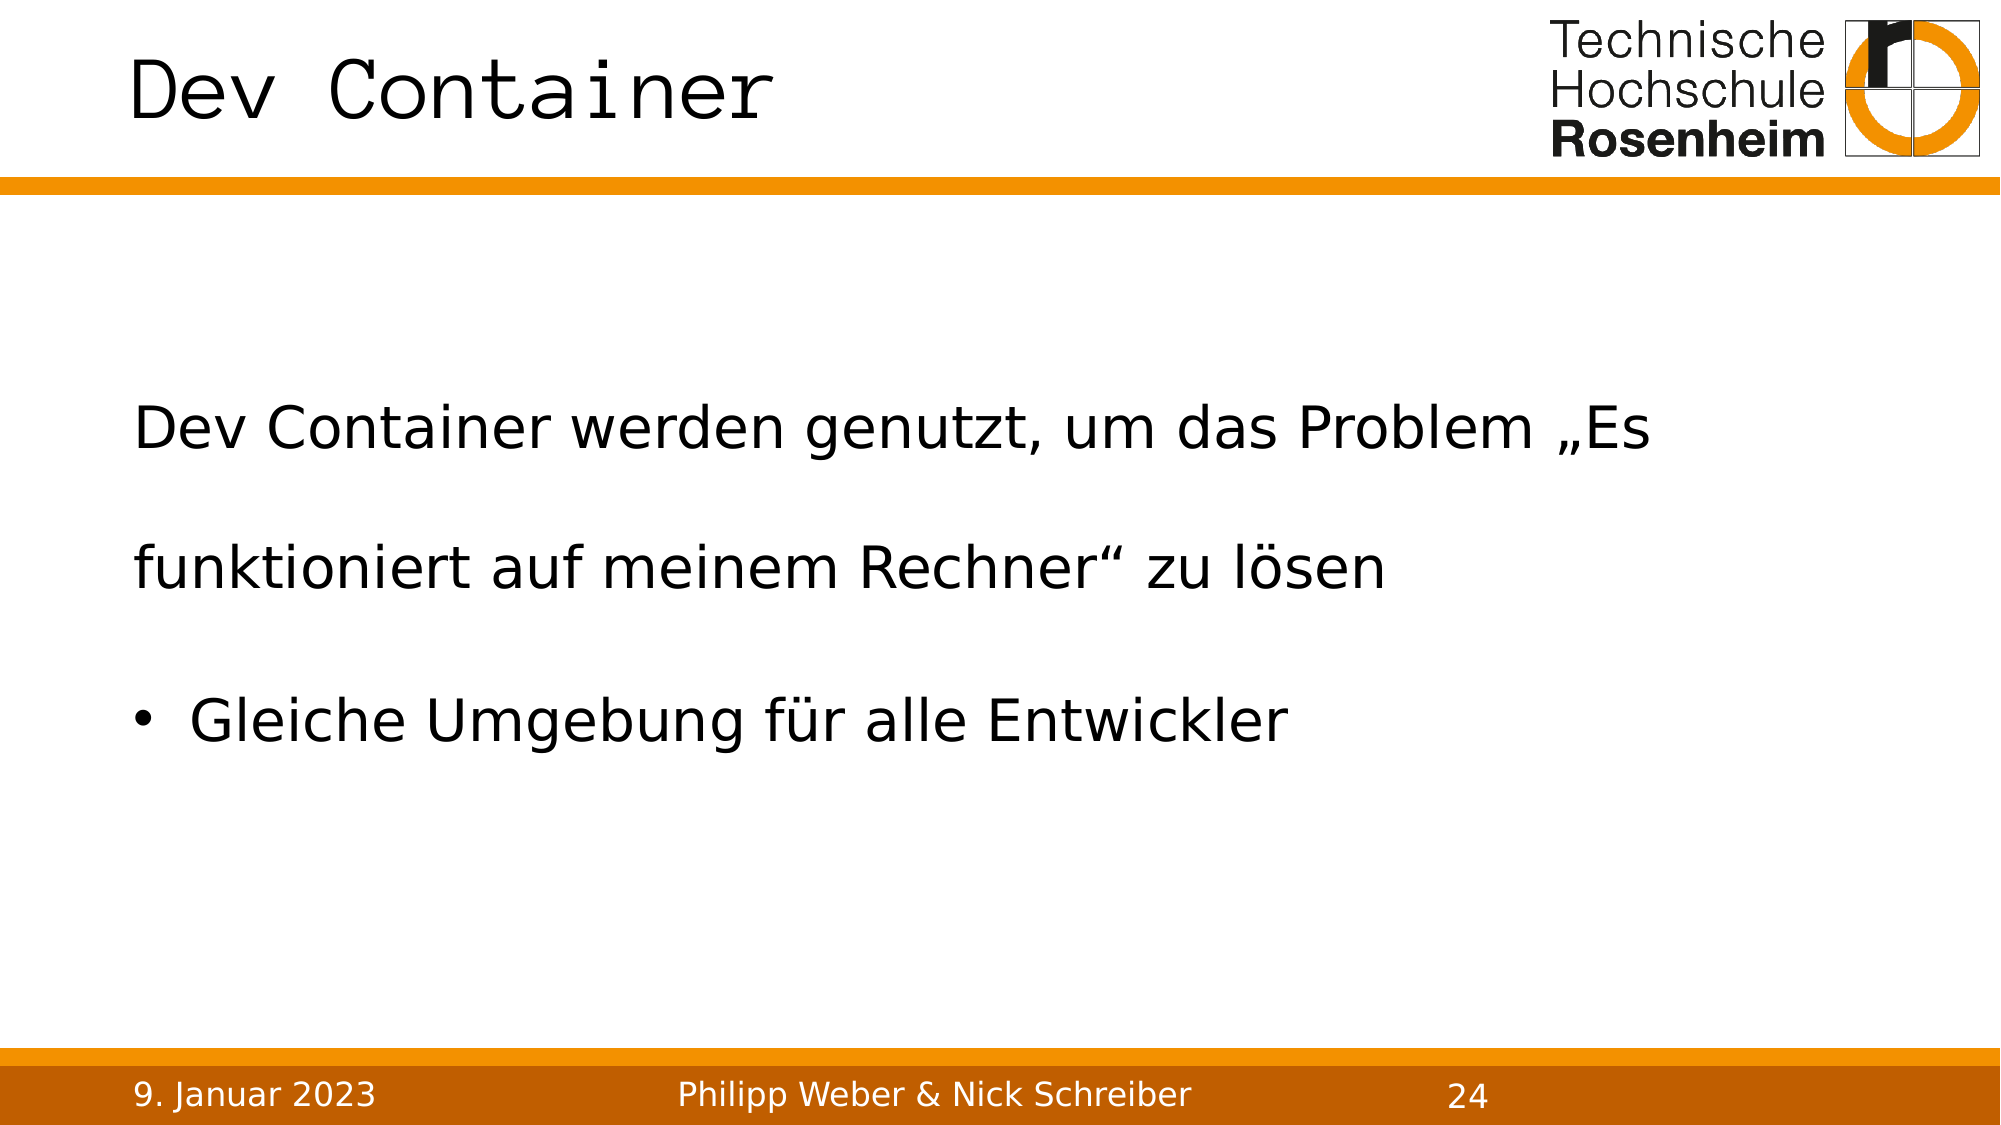

# Dev Container
Dev Container werden genutzt, um das Problem „Es funktioniert auf meinem Rechner“ zu lösen
Gleiche Umgebung für alle Entwickler

9. Januar 2023
Philipp Weber & Nick Schreiber
24